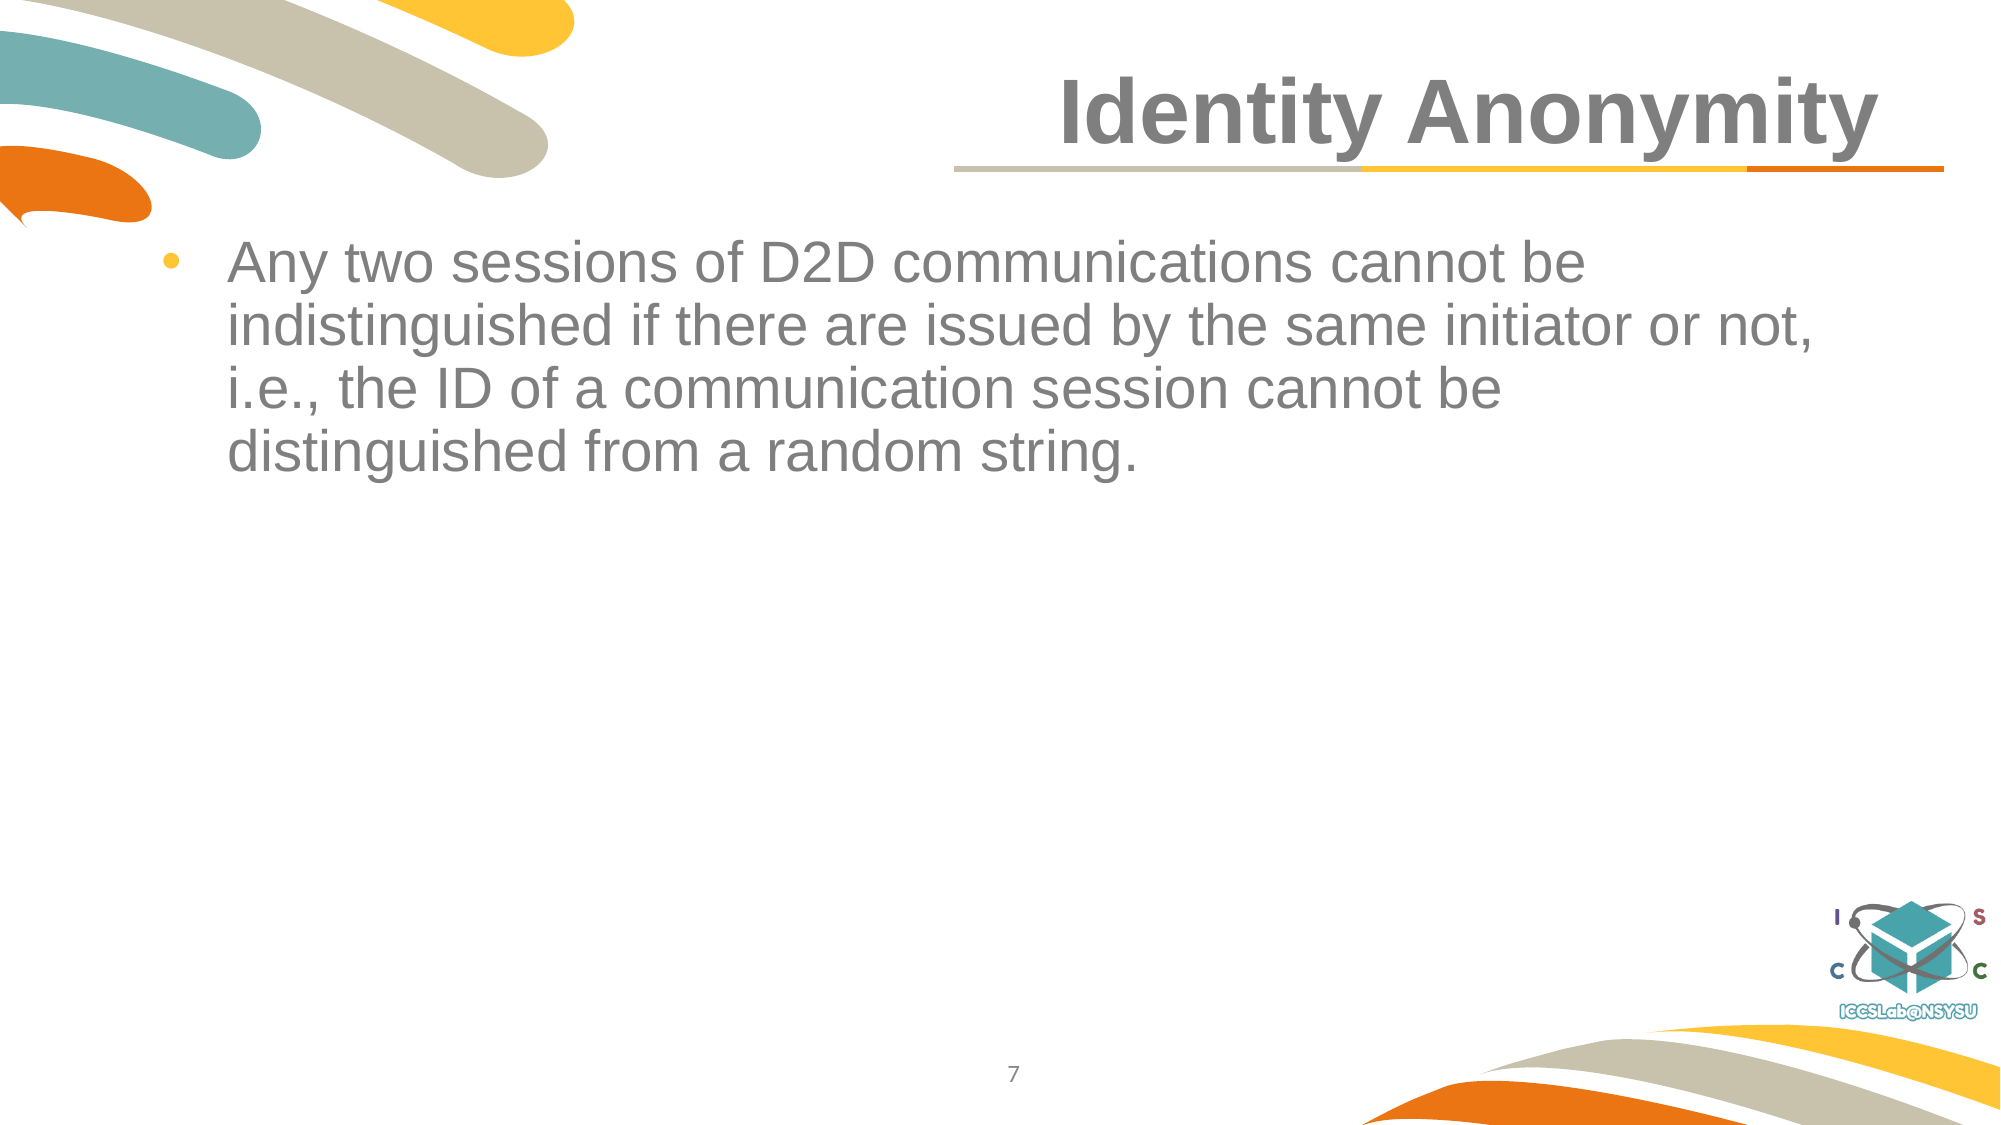

# Identity Anonymity
Any two sessions of D2D communications cannot be indistinguished if there are issued by the same initiator or not, i.e., the ID of a communication session cannot be distinguished from a random string.